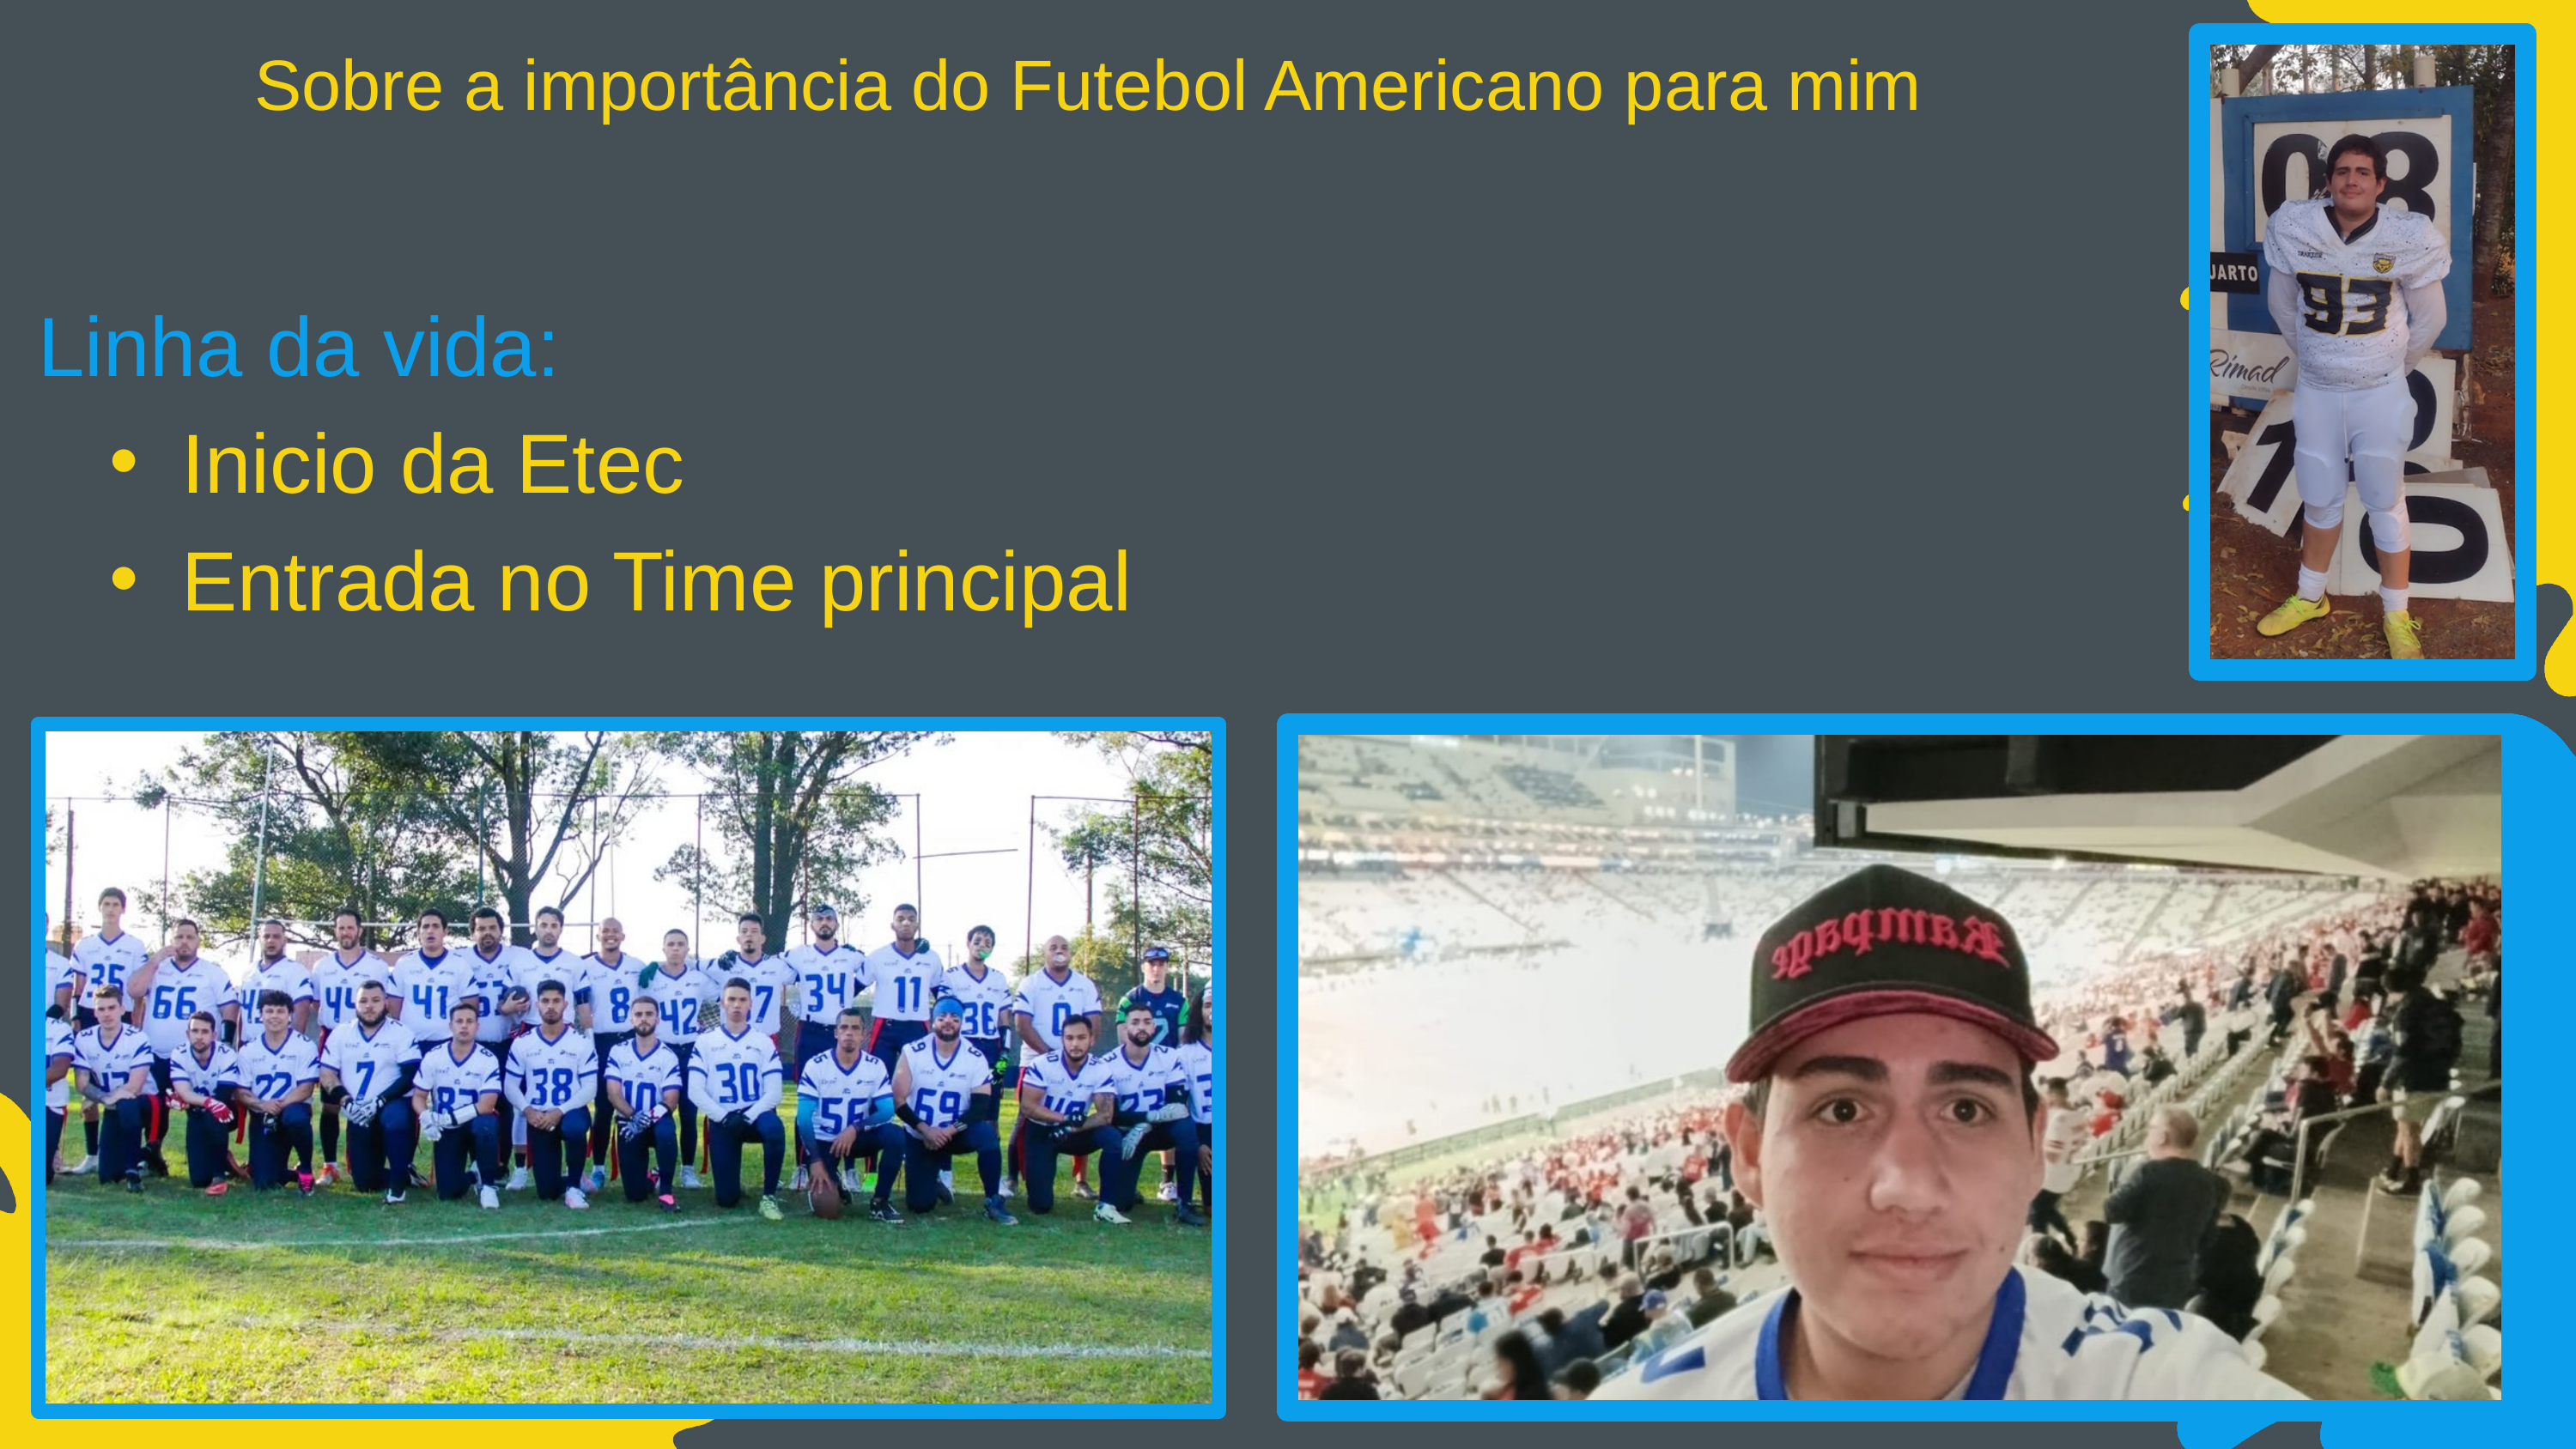

Sobre a importância do Futebol Americano para mim

Linha da vida:
Inicio da Etec
Entrada no Time principal